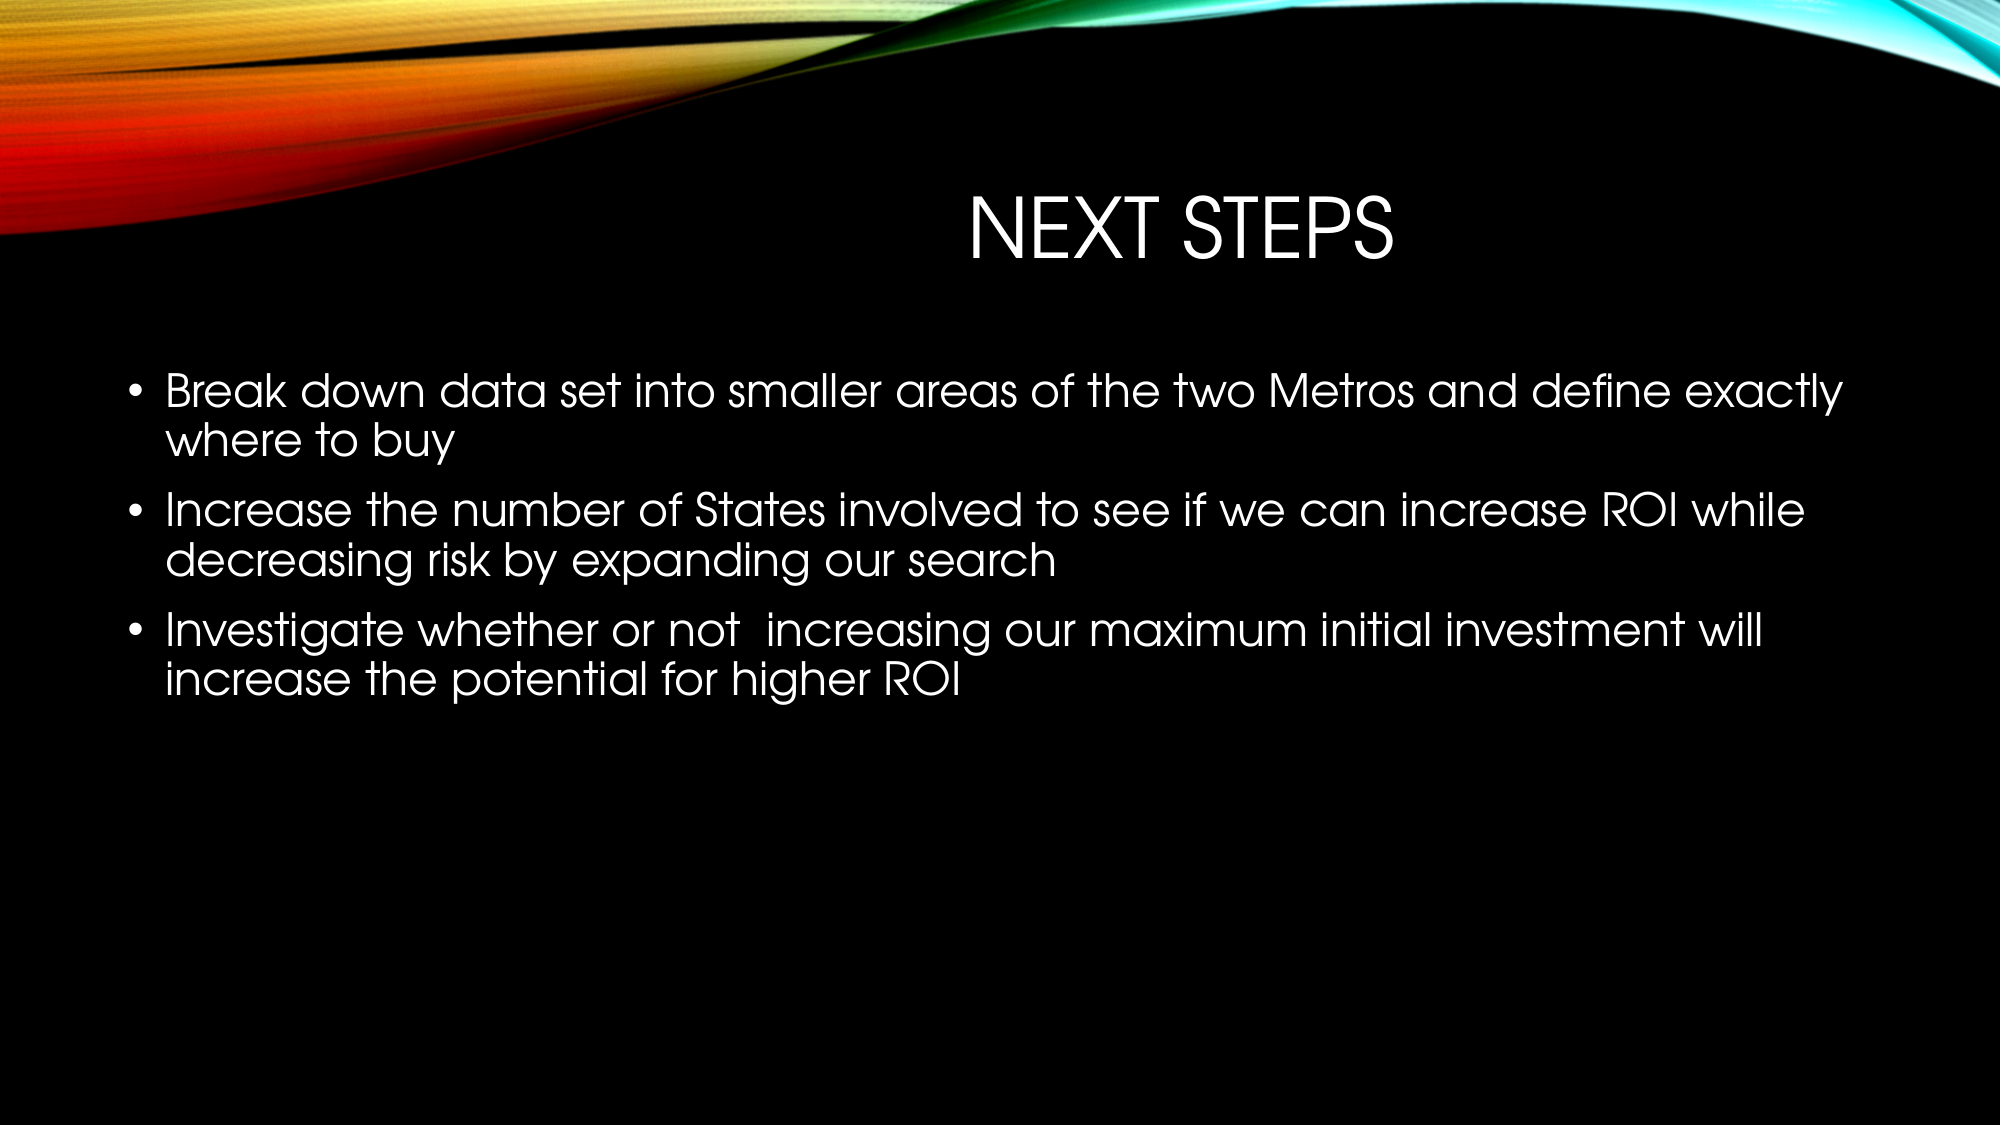

# Next Steps
Break down data set into smaller areas of the two Metros and define exactly where to buy
Increase the number of States involved to see if we can increase ROI while decreasing risk by expanding our search
Investigate whether or not  increasing our maximum initial investment will increase the potential for higher ROI